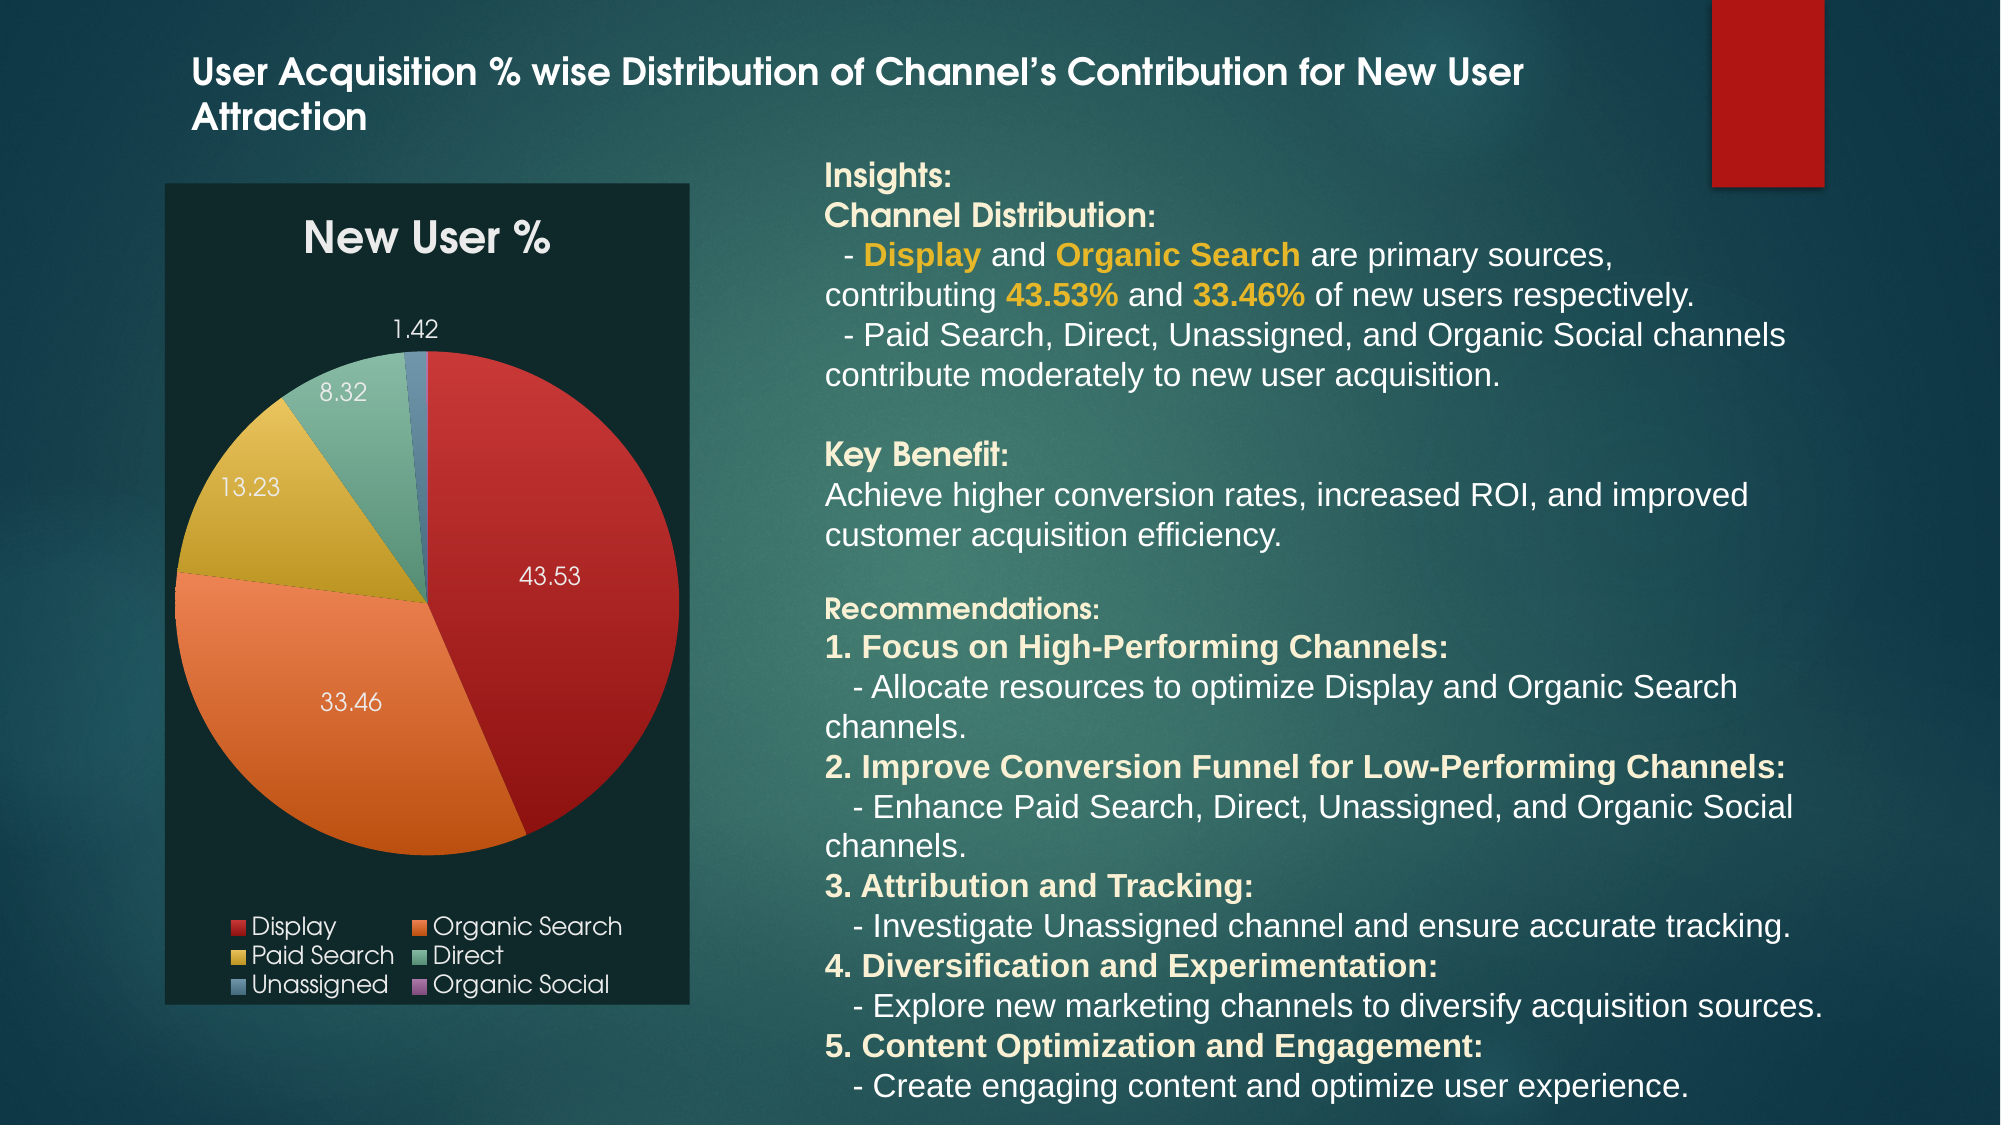

User Acquisition % wise Distribution of Channel’s Contribution for New User Attraction
Insights:
Channel Distribution:
  - Display and Organic Search are primary sources, contributing 43.53% and 33.46% of new users respectively.
  - Paid Search, Direct, Unassigned, and Organic Social channels contribute moderately to new user acquisition.

Key Benefit:
Achieve higher conversion rates, increased ROI, and improved customer acquisition efficiency.

### Chart: New User %

| Category | New User % |
|---|---|
| Display | 43.53 |
| Organic Search | 33.46 |
| Paid Search | 13.23 |
| Direct | 8.32 |
| Unassigned | 1.42 |
| Organic Social | 0.04 |
Recommendations:
1. Focus on High-Performing Channels:
   - Allocate resources to optimize Display and Organic Search channels.
2. Improve Conversion Funnel for Low-Performing Channels:
   - Enhance Paid Search, Direct, Unassigned, and Organic Social channels.
3. Attribution and Tracking:
   - Investigate Unassigned channel and ensure accurate tracking.
4. Diversification and Experimentation:
   - Explore new marketing channels to diversify acquisition sources.
5. Content Optimization and Engagement:
   - Create engaging content and optimize user experience.